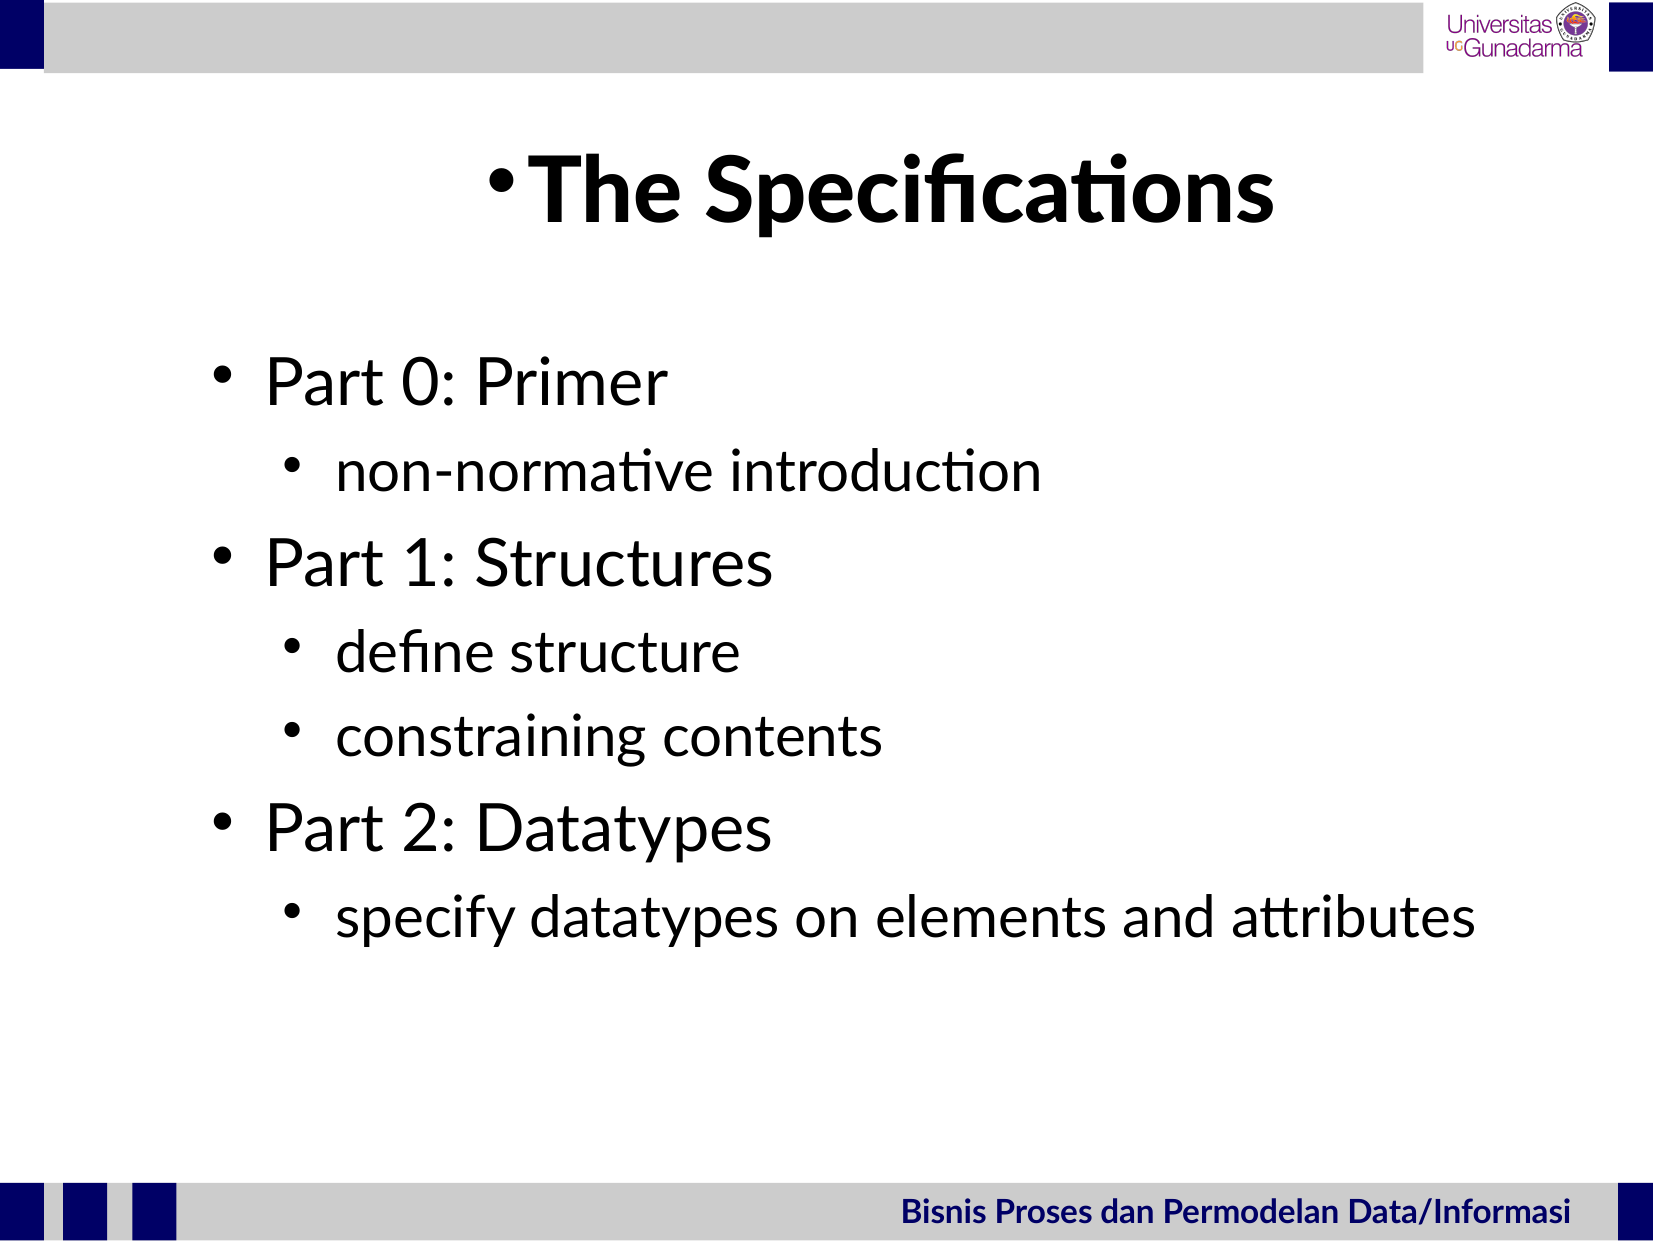

The Specifications
Part 0: Primer
non-normative introduction
Part 1: Structures
define structure
constraining contents
Part 2: Datatypes
specify datatypes on elements and attributes